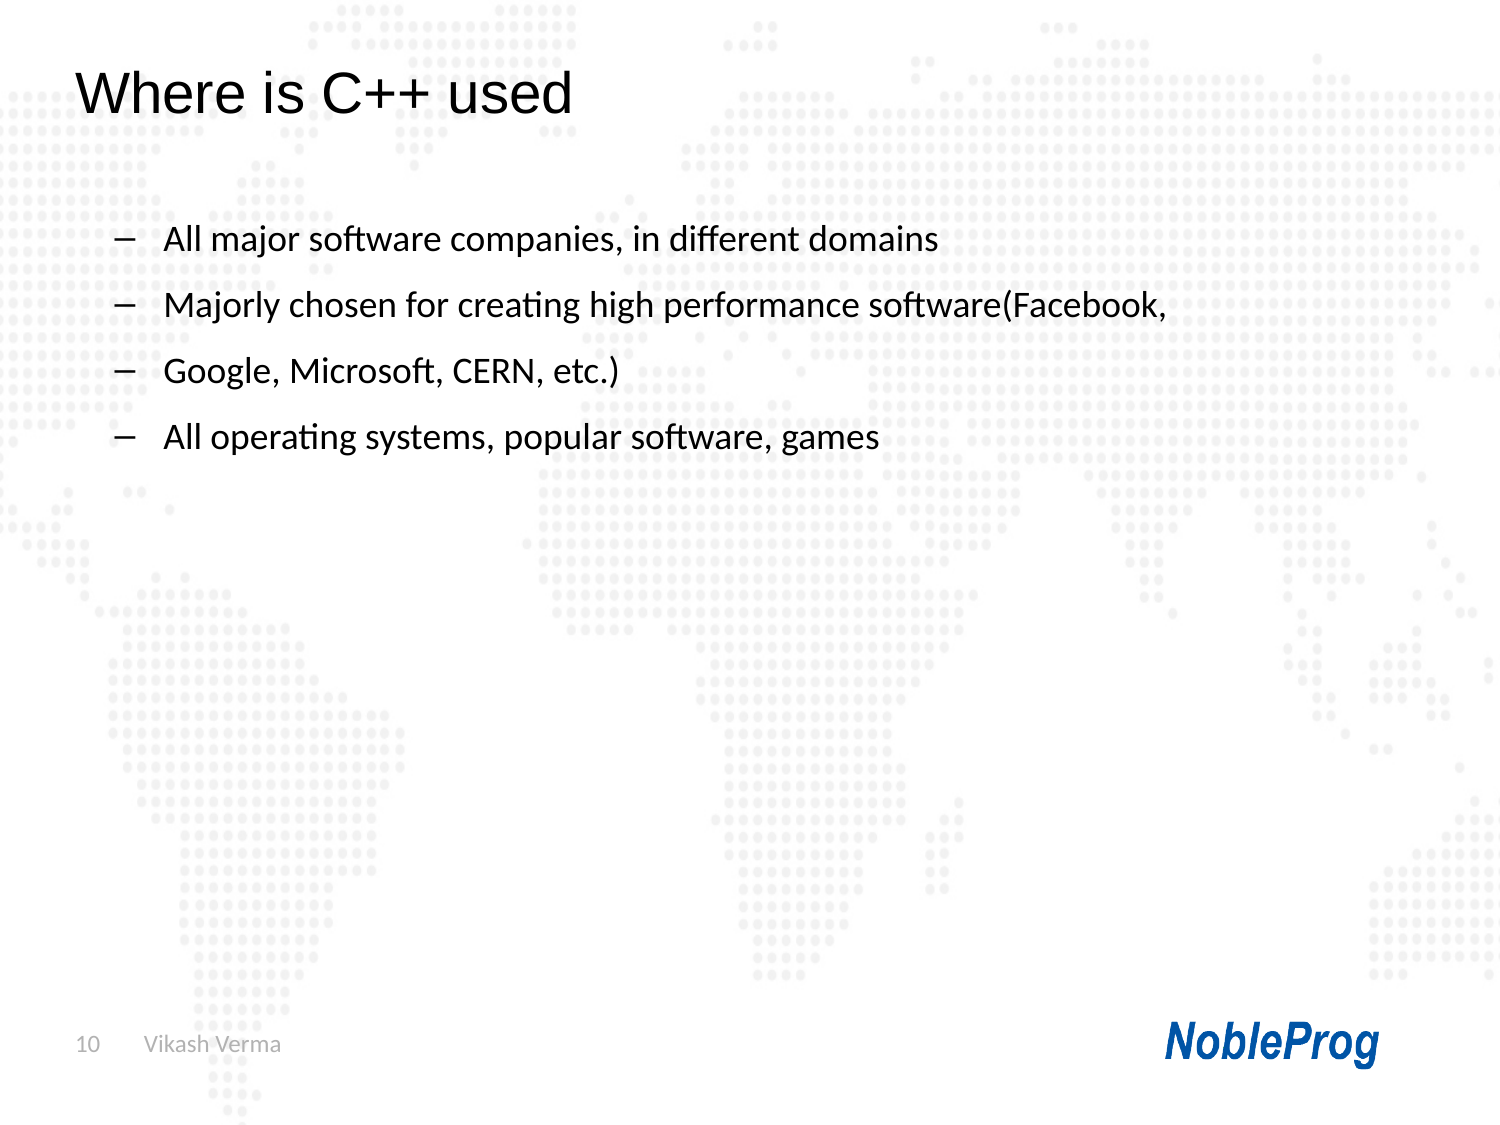

Where is C++ used
All major software companies, in different domains
Majorly chosen for creating high performance software(Facebook,
Google, Microsoft, CERN, etc.)
All operating systems, popular software, games
10
 Vikash Verma